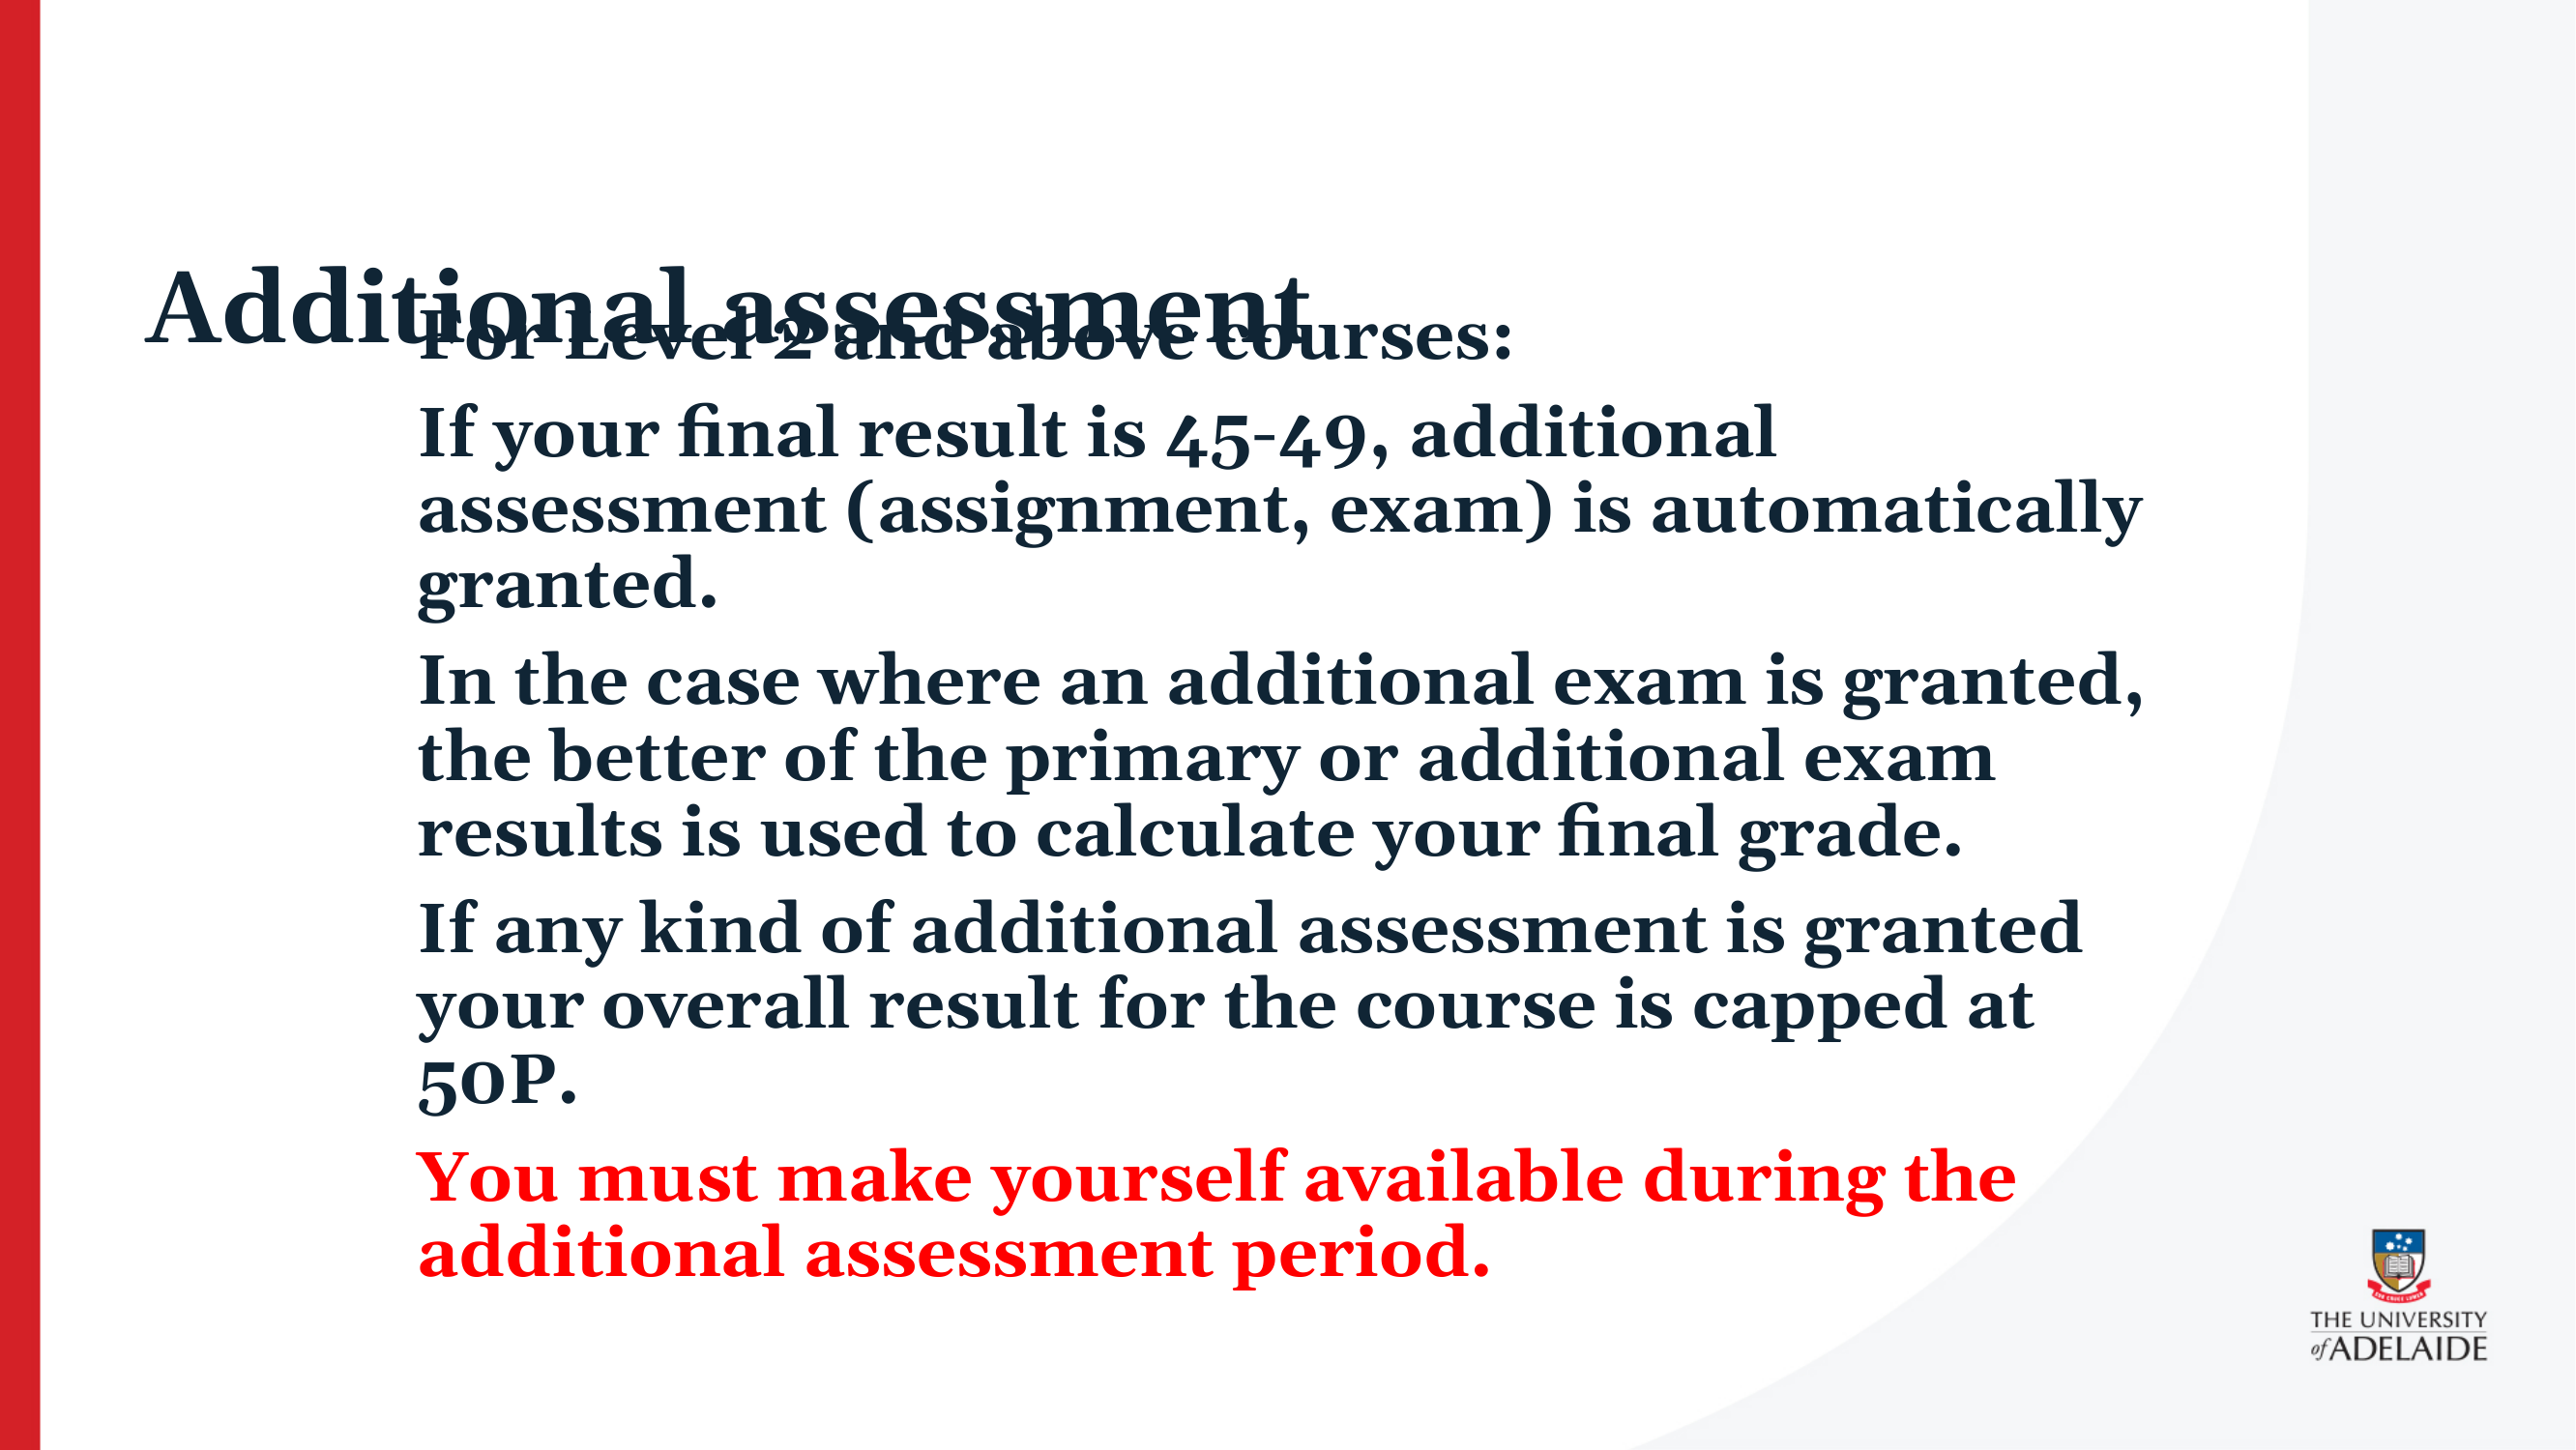

# Additional assessment
For Level 2 and above courses:
If your final result is 45-49, additional assessment (assignment, exam) is automatically granted.
In the case where an additional exam is granted, the better of the primary or additional exam results is used to calculate your final grade.
If any kind of additional assessment is granted your overall result for the course is capped at 50P.
You must make yourself available during the additional assessment period.